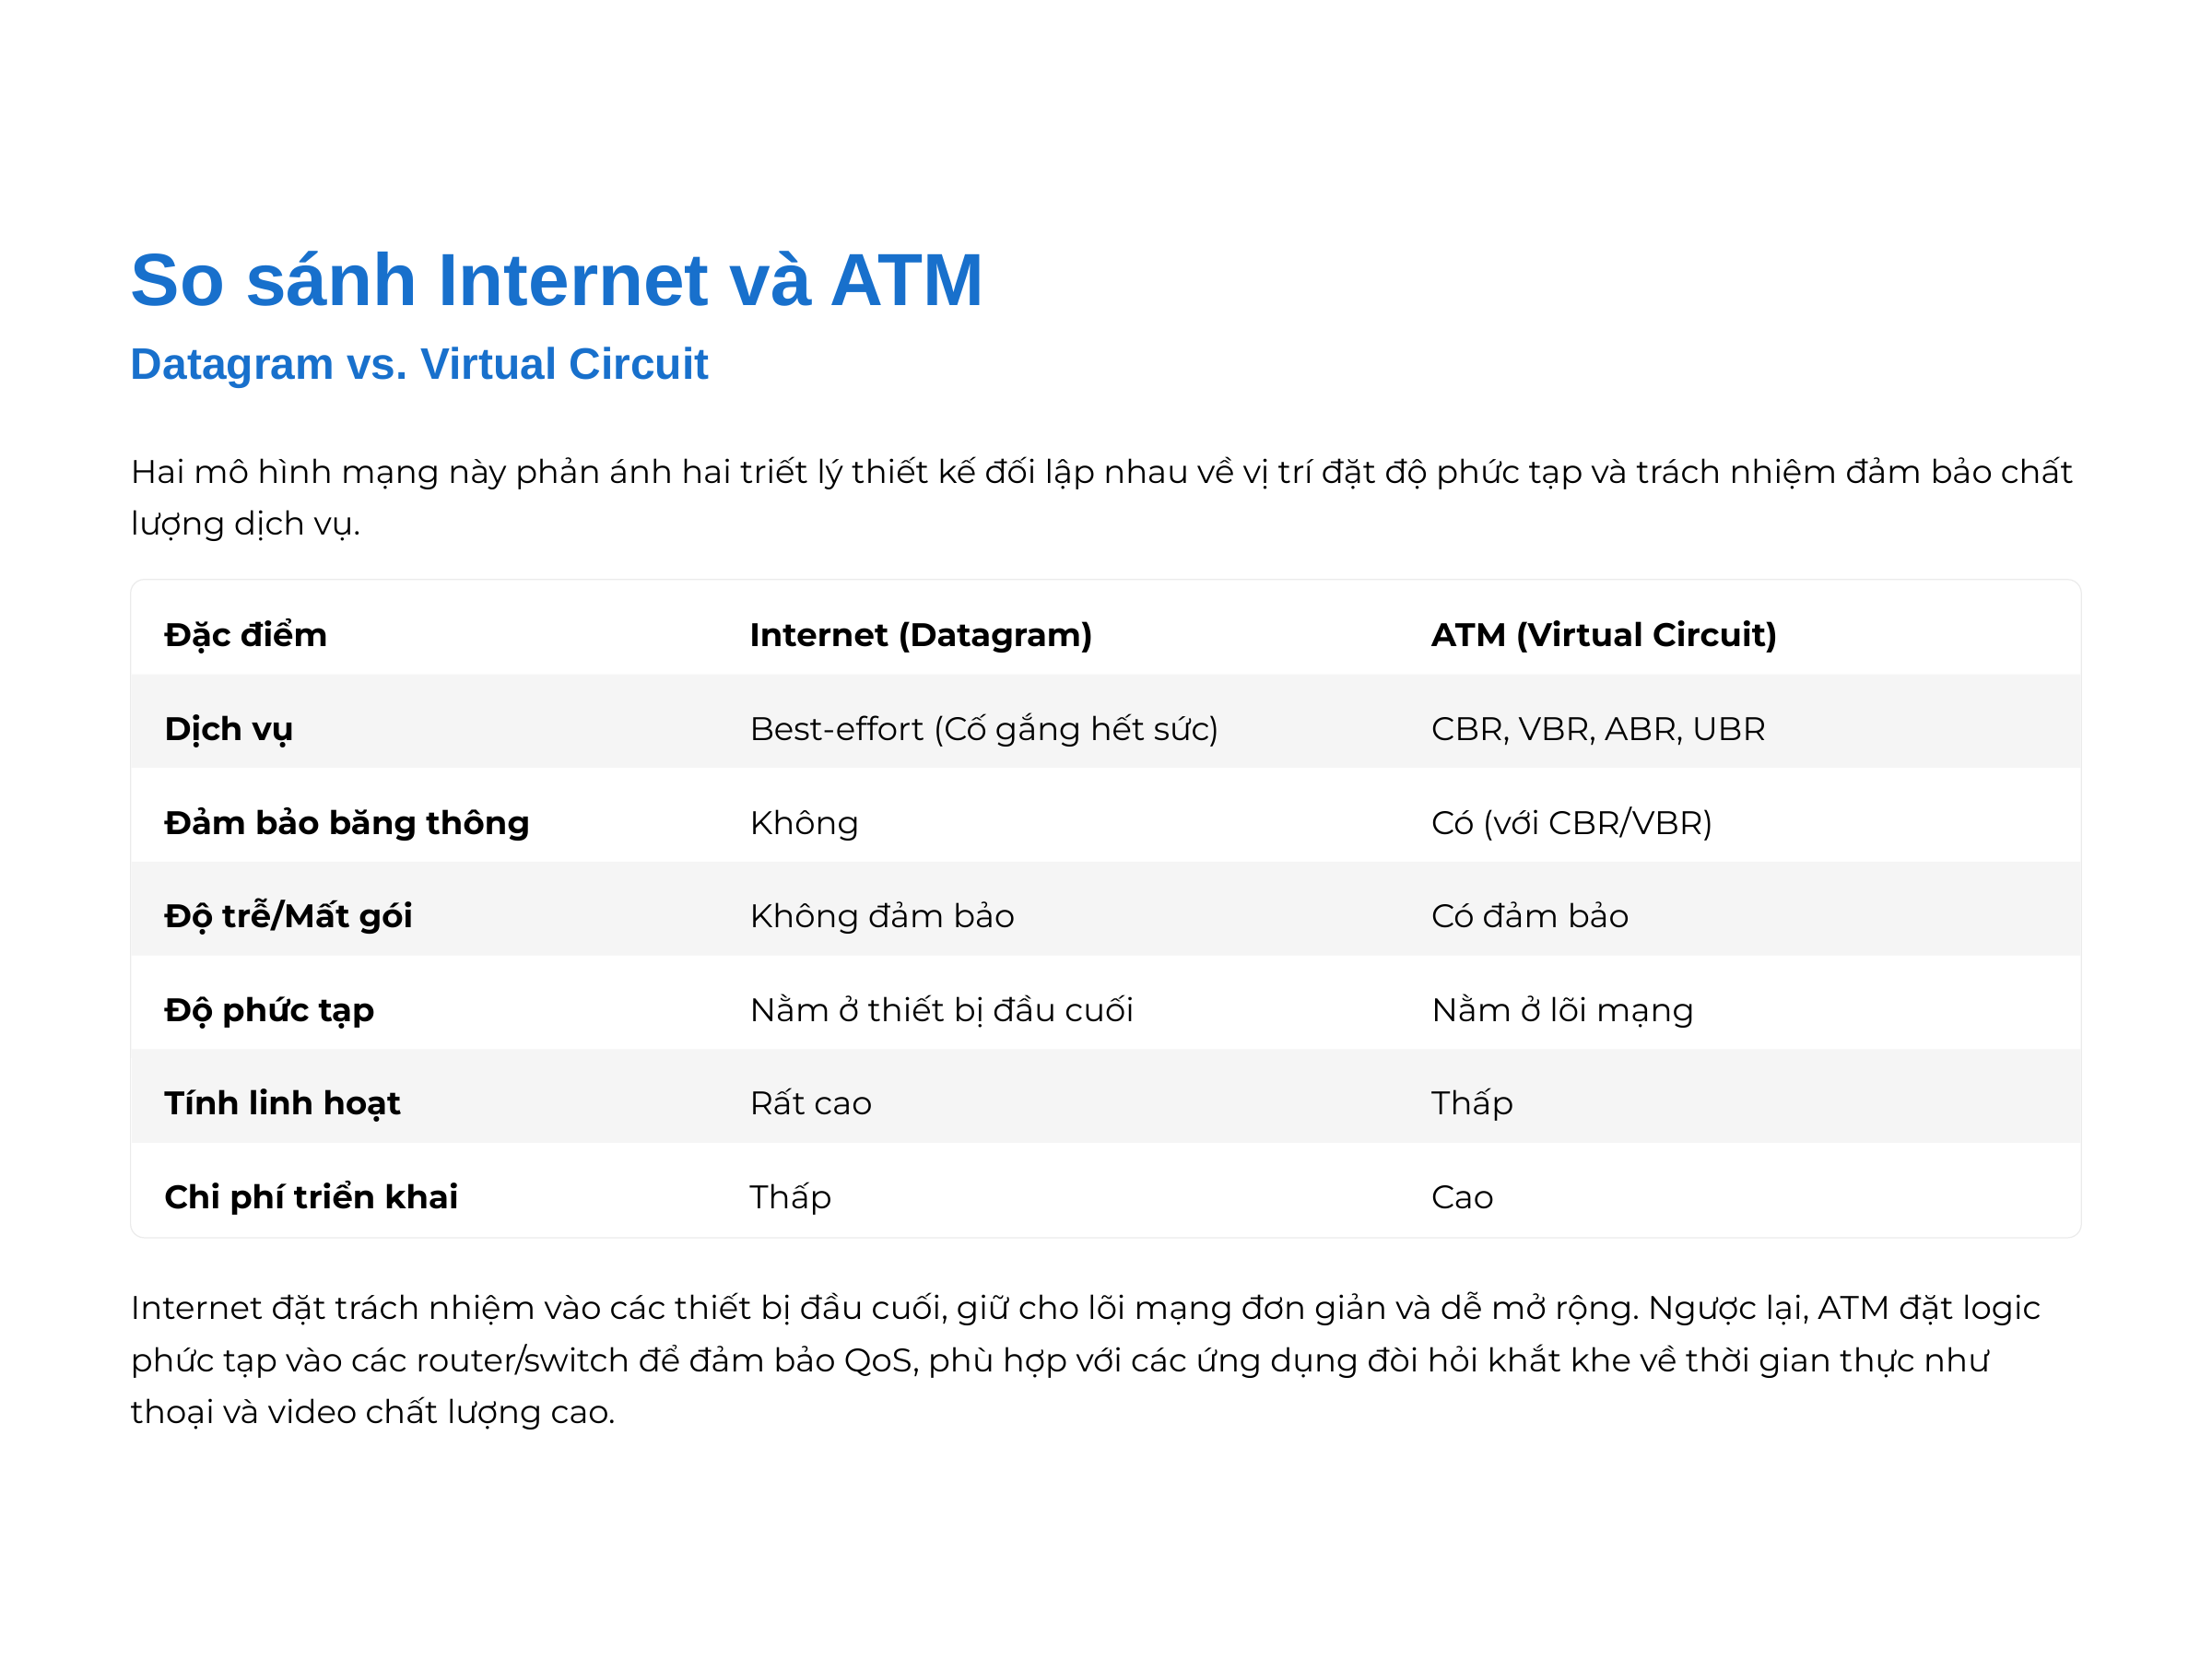

So sánh Internet và ATM
Datagram vs. Virtual Circuit
Hai mô hình mạng này phản ánh hai triết lý thiết kế đối lập nhau về vị trí đặt độ phức tạp và trách nhiệm đảm bảo chất lượng dịch vụ.

Đặc điểm
Internet (Datagram)
ATM (Virtual Circuit)

Dịch vụ
Best-effort (Cố gắng hết sức)
CBR, VBR, ABR, UBR

Đảm bảo băng thông
Không
Có (với CBR/VBR)

Độ trễ/Mất gói
Không đảm bảo
Có đảm bảo

Độ phức tạp
Nằm ở thiết bị đầu cuối
Nằm ở lõi mạng

Tính linh hoạt
Rất cao
Thấp

Chi phí triển khai
Thấp
Cao
Internet đặt trách nhiệm vào các thiết bị đầu cuối, giữ cho lõi mạng đơn giản và dễ mở rộng. Ngược lại, ATM đặt logic phức tạp vào các router/switch để đảm bảo QoS, phù hợp với các ứng dụng đòi hỏi khắt khe về thời gian thực như thoại và video chất lượng cao.